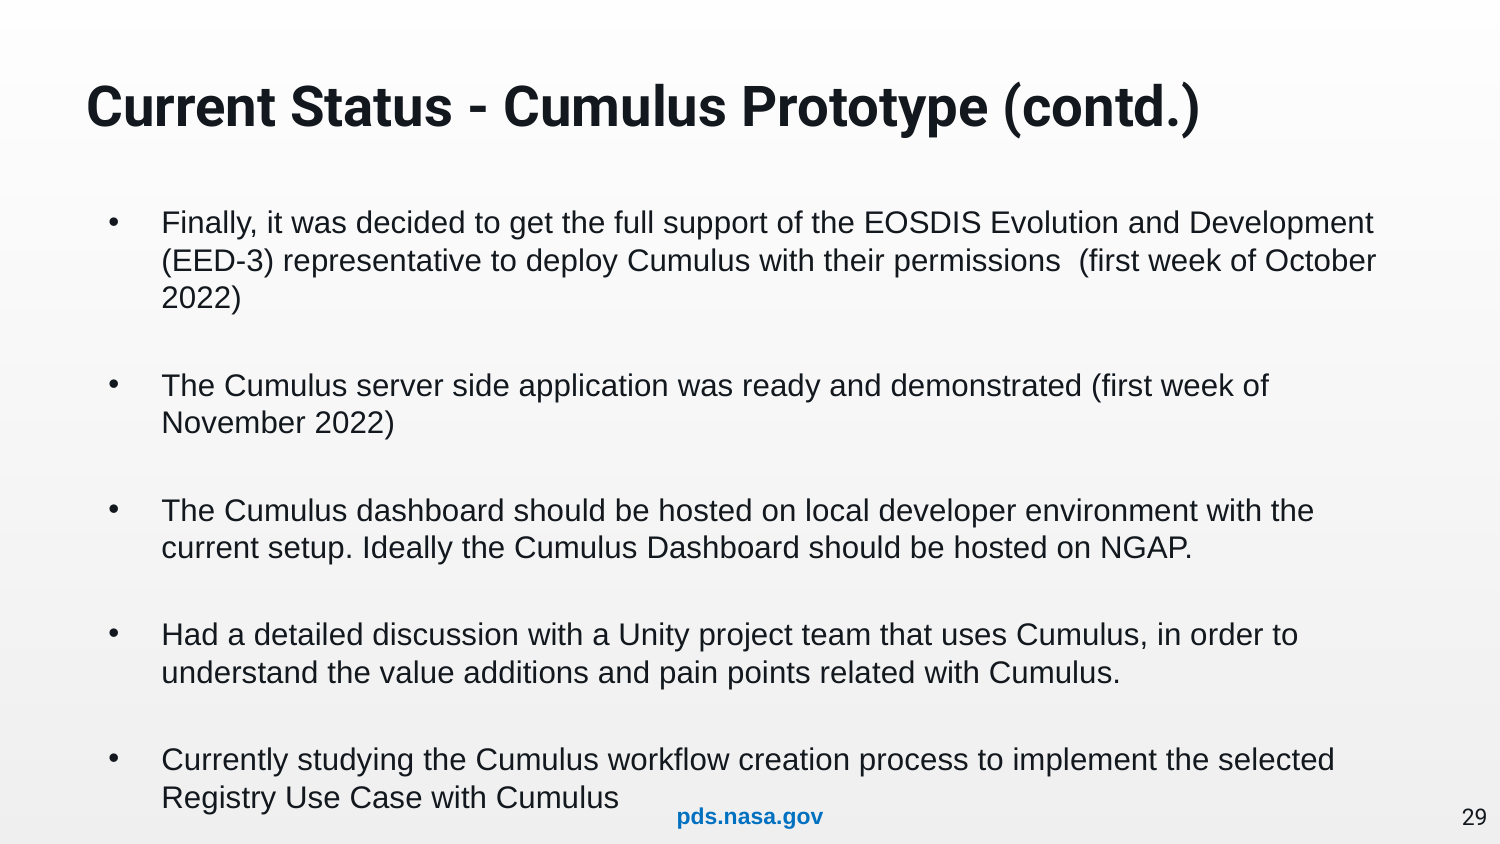

# Current Status - Cumulus Prototype (contd.)
Finally, it was decided to get the full support of the EOSDIS Evolution and Development (EED-3) representative to deploy Cumulus with their permissions  (first week of October 2022)

The Cumulus server side application was ready and demonstrated (first week of November 2022)

The Cumulus dashboard should be hosted on local developer environment with the current setup. Ideally the Cumulus Dashboard should be hosted on NGAP.

Had a detailed discussion with a Unity project team that uses Cumulus, in order to understand the value additions and pain points related with Cumulus.

Currently studying the Cumulus workflow creation process to implement the selected Registry Use Case with Cumulus

29